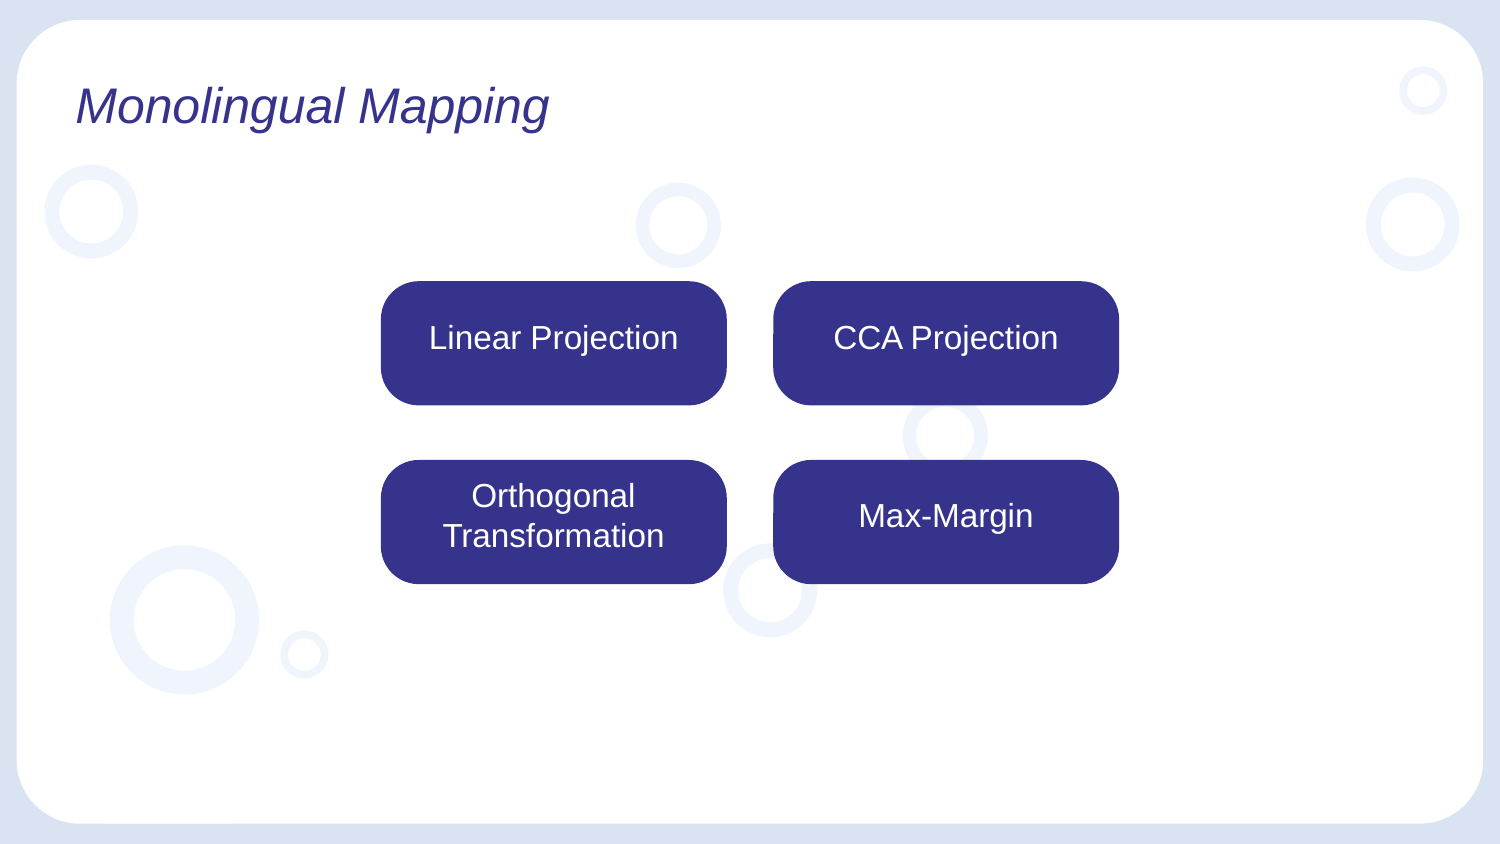

# Monolingual Mapping

Linear Projection
CCA Projection
Orthogonal Transformation
Max-Margin